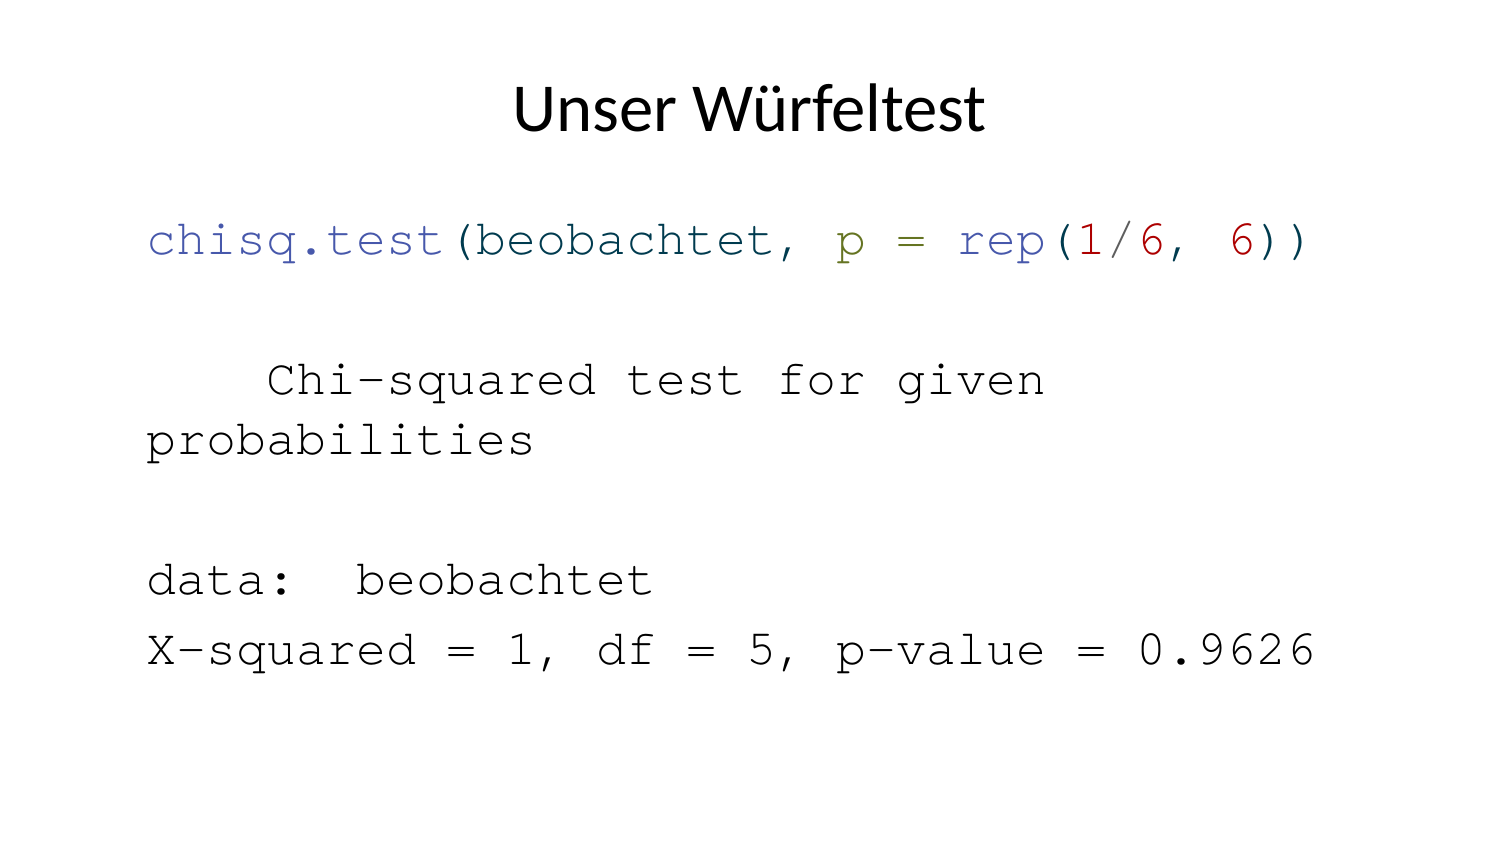

# Unser Würfeltest
chisq.test(beobachtet, p = rep(1/6, 6))

    Chi-squared test for given probabilities

data:  beobachtet
X-squared = 1, df = 5, p-value = 0.9626